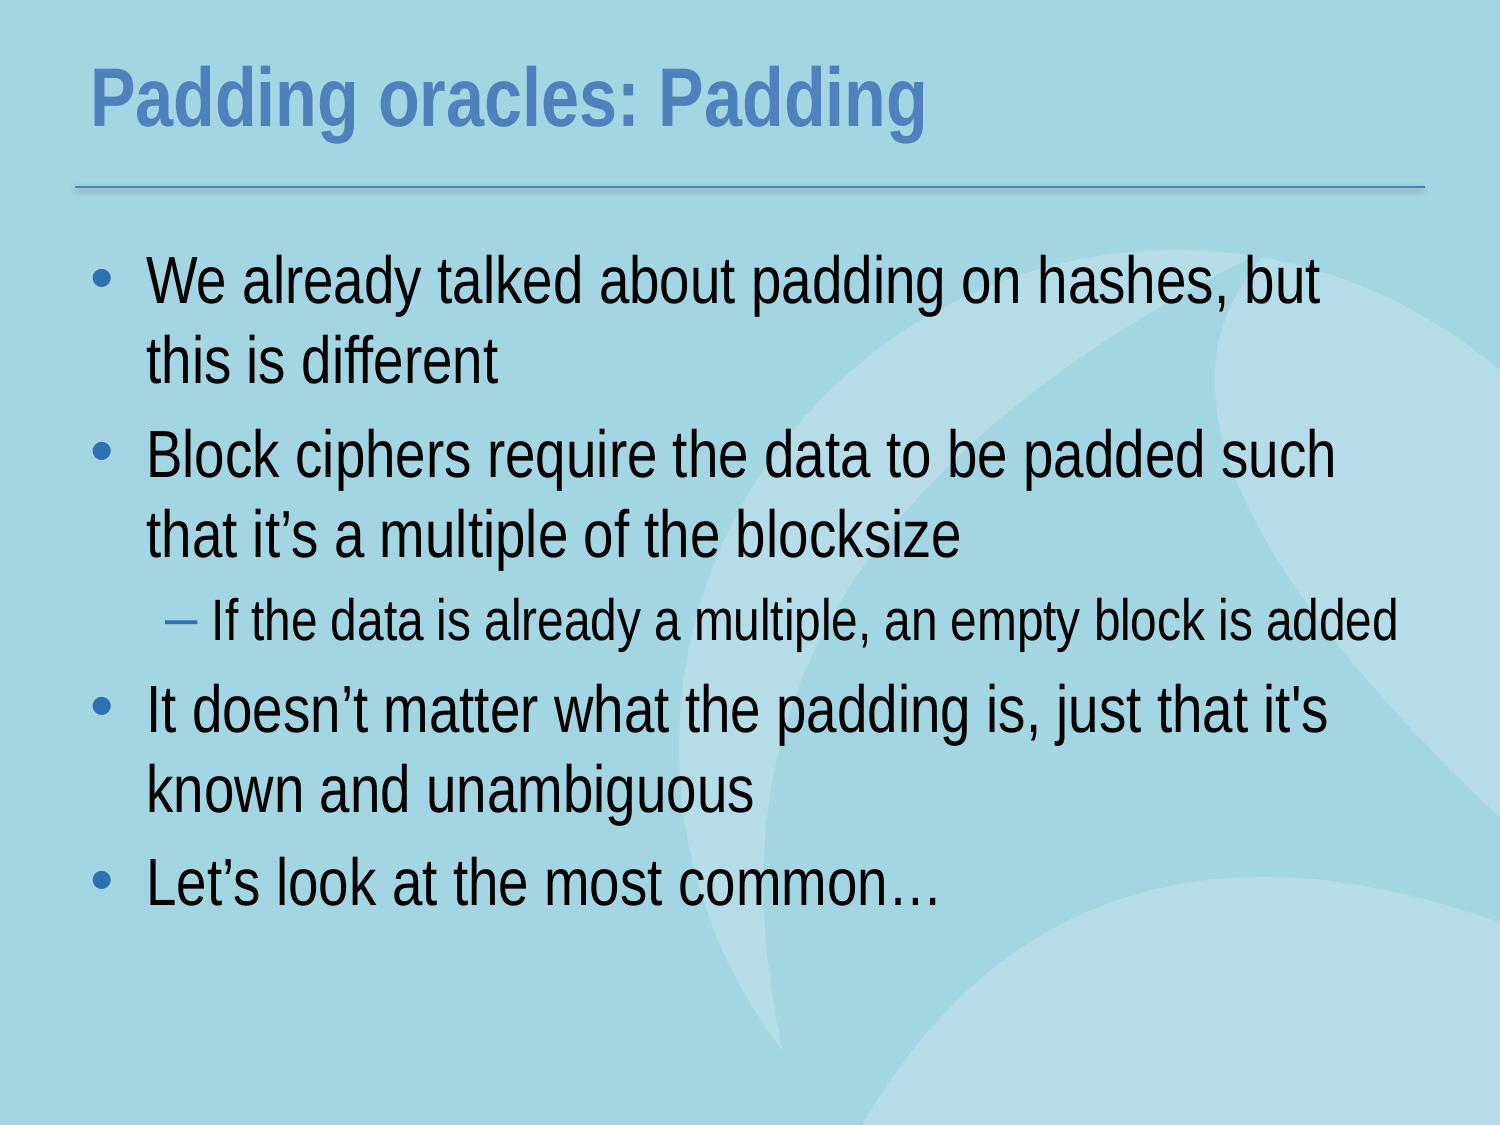

# Padding oracles: Padding
We already talked about padding on hashes, but this is different
Block ciphers require the data to be padded such that it’s a multiple of the blocksize
If the data is already a multiple, an empty block is added
It doesn’t matter what the padding is, just that it's known and unambiguous
Let’s look at the most common…